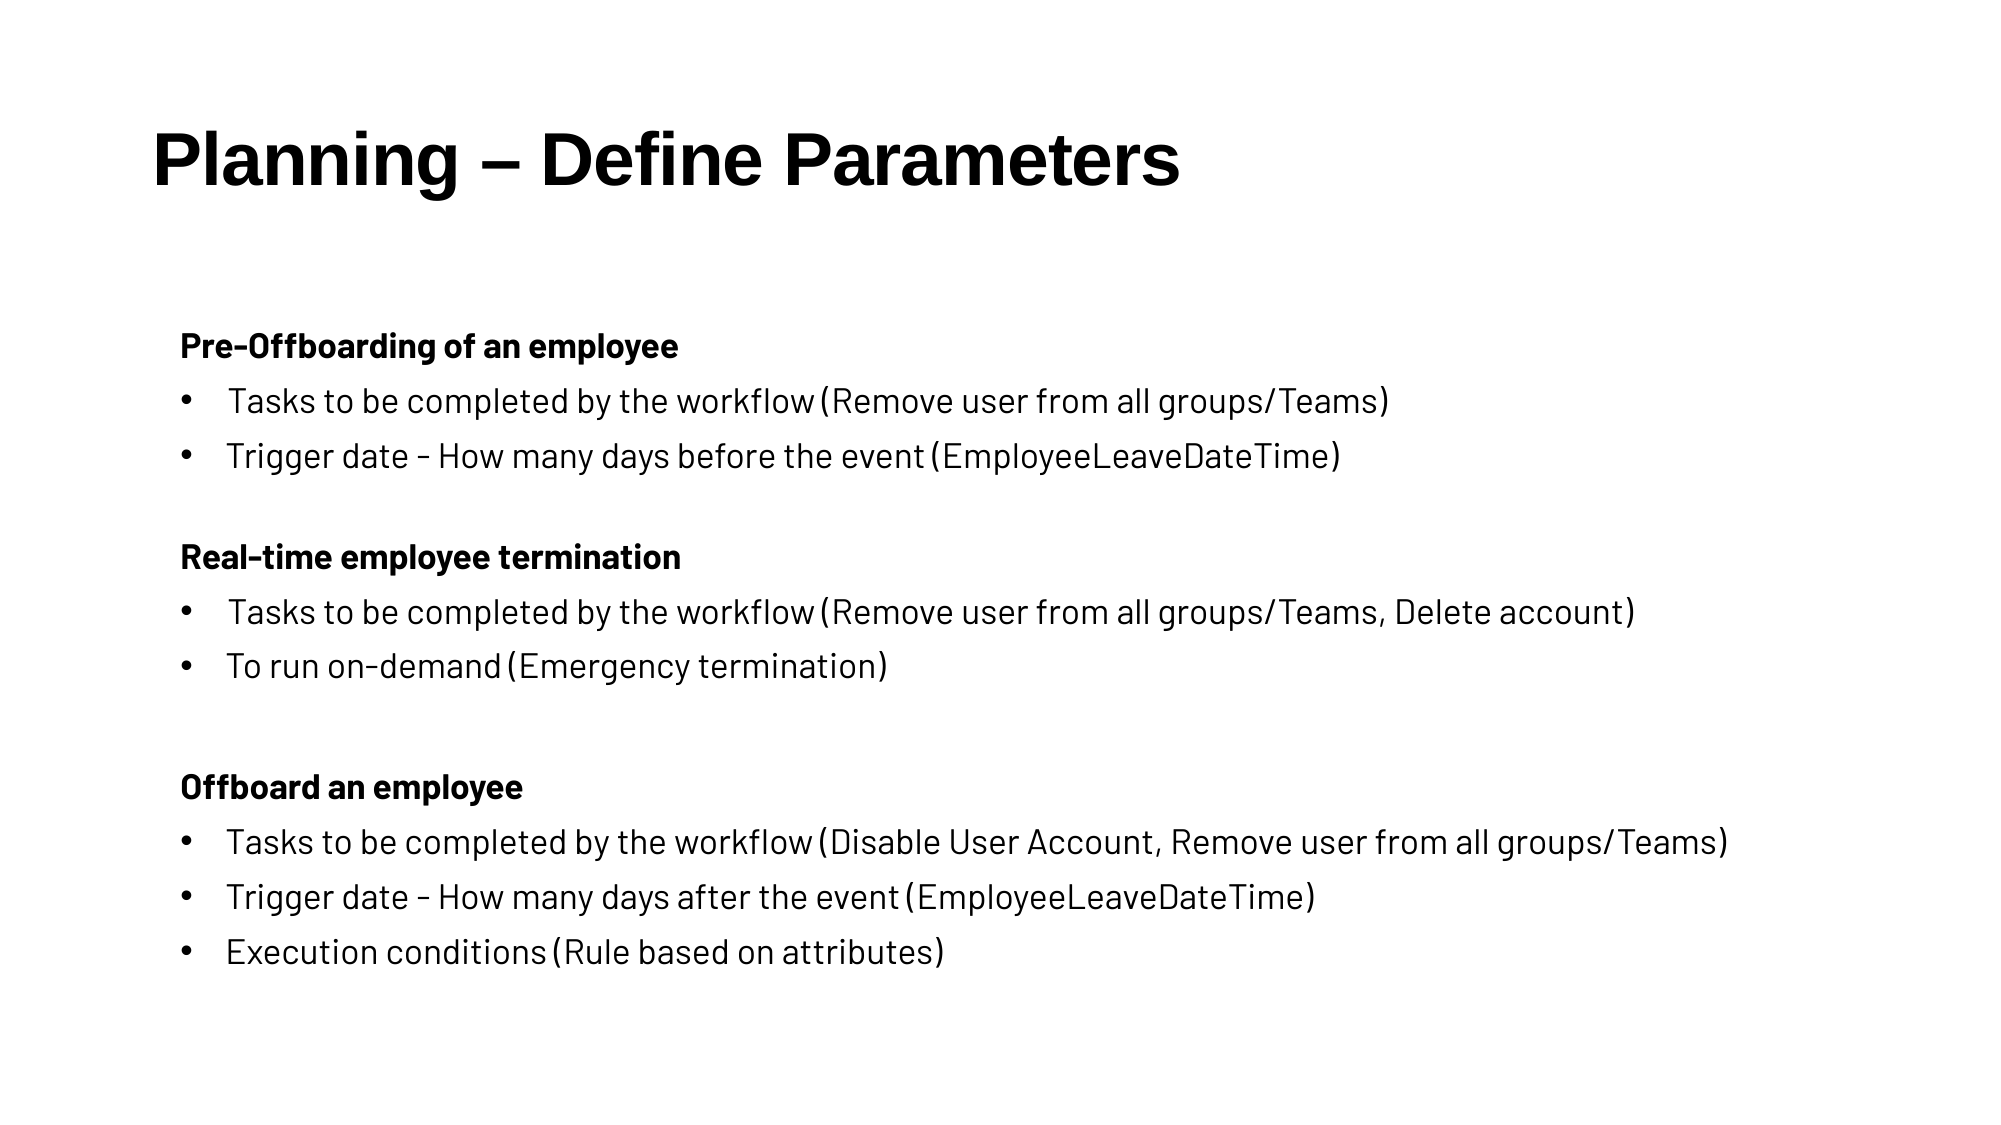

# Planning – Define Parameters
Pre-Offboarding of an employee
Tasks to be completed by the workflow (Remove user from all groups/Teams)
Trigger date - How many days before the event (EmployeeLeaveDateTime)

Real-time employee termination
Tasks to be completed by the workflow (Remove user from all groups/Teams, Delete account)
To run on-demand (Emergency termination)

Offboard an employee
Tasks to be completed by the workflow (Disable User Account, Remove user from all groups/Teams)
Trigger date - How many days after the event (EmployeeLeaveDateTime)
Execution conditions (Rule based on attributes)